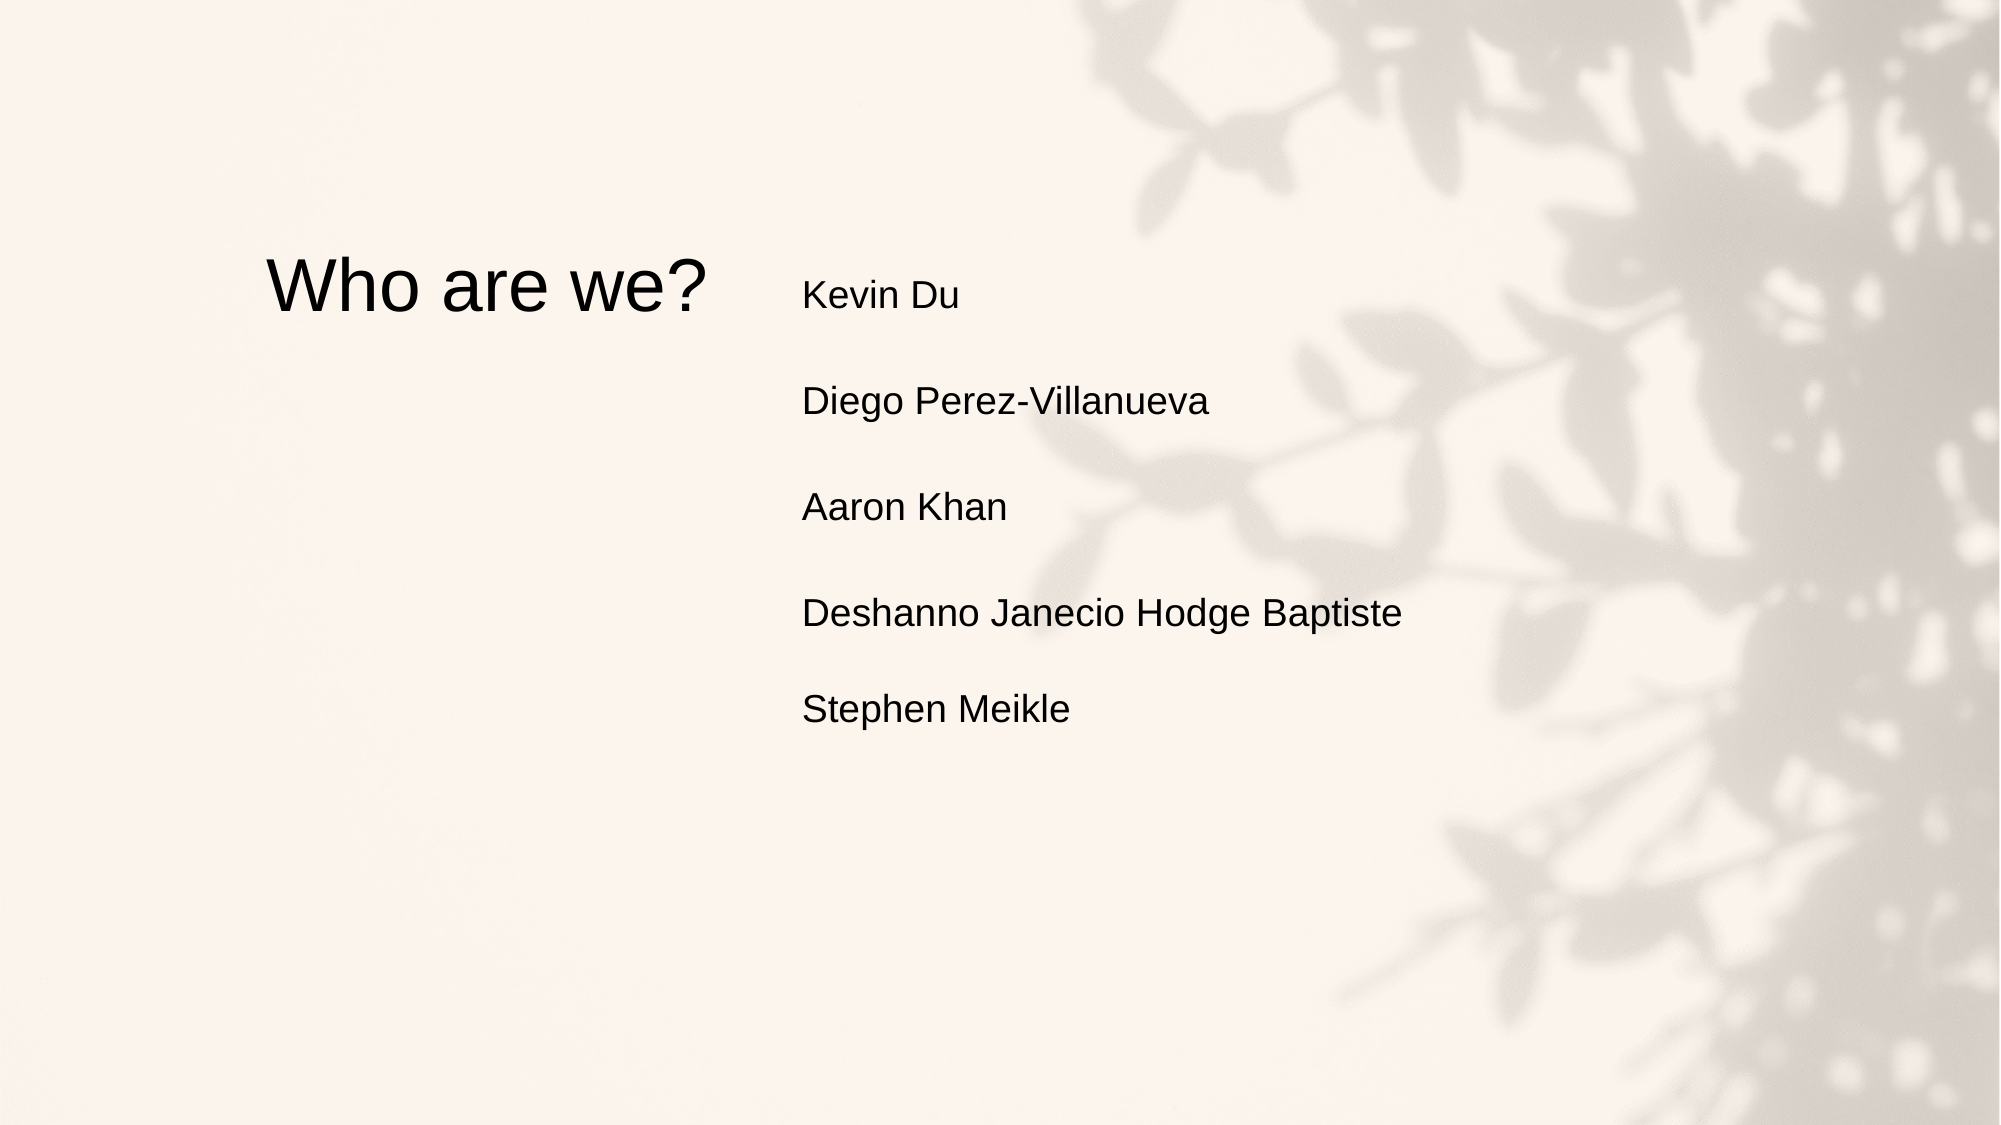

Kevin Du
Diego Perez-Villanueva
Aaron Khan
Deshanno Janecio Hodge Baptiste
Stephen Meikle

# Who are we?